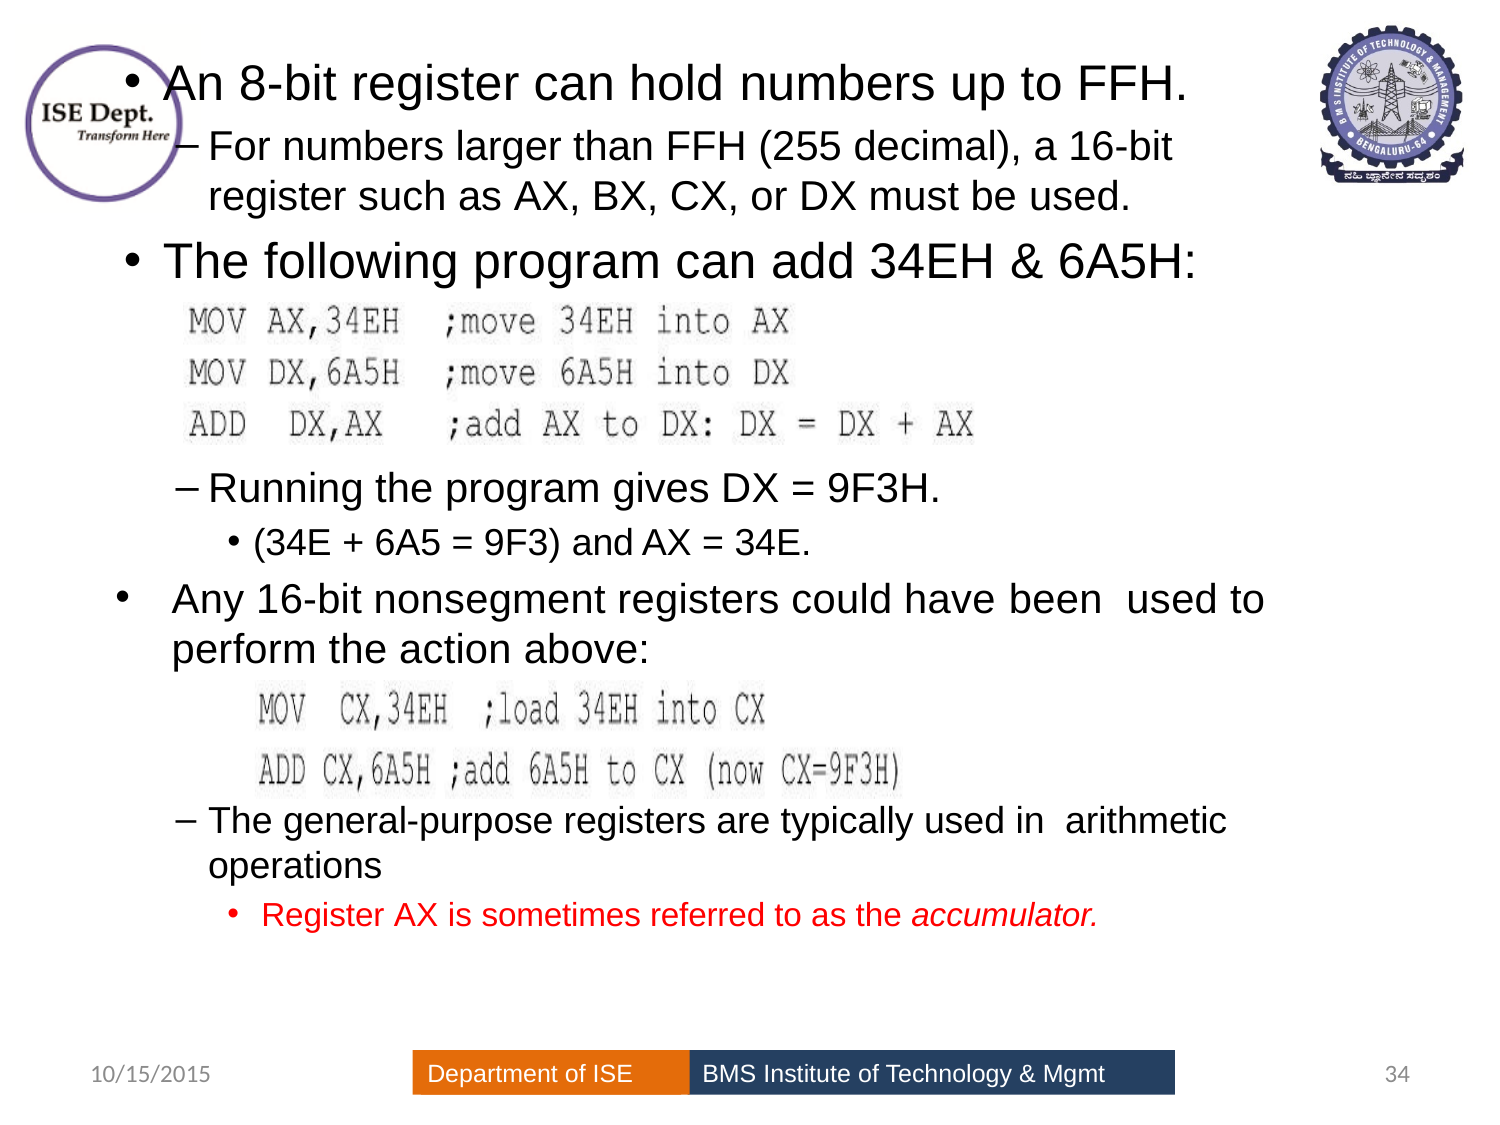

An 8-bit register can hold numbers up to FFH.
For numbers larger than FFH (255 decimal), a 16-bit  register such as AX, BX, CX, or DX must be used.
The following program can add 34EH & 6A5H:

Running the program gives DX = 9F3H.
(34E + 6A5 = 9F3) and AX = 34E.
Any 16-bit nonsegment registers could have been  used to perform the action above:

The general-purpose registers are typically used in  arithmetic operations
Register AX is sometimes referred to as the accumulator.

#

10/15/2015
34